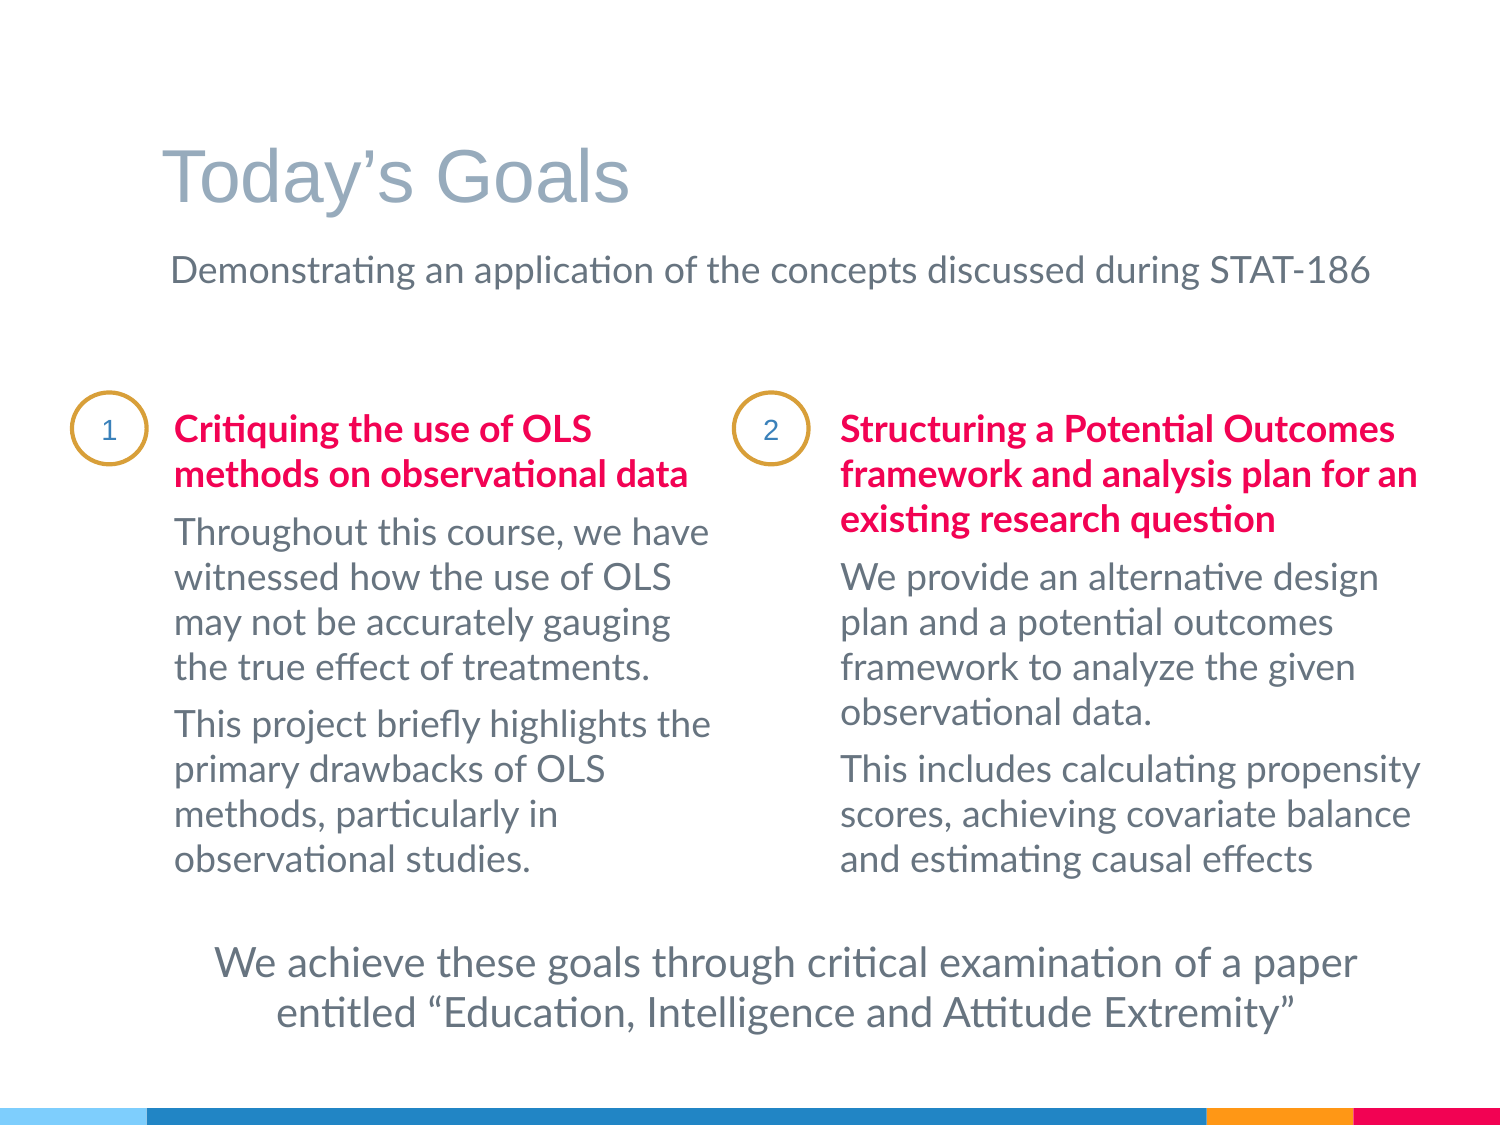

# Today’s Goals
Demonstrating an application of the concepts discussed during STAT-186
Critiquing the use of OLS methods on observational data
Throughout this course, we have witnessed how the use of OLS may not be accurately gauging the true effect of treatments.
This project briefly highlights the primary drawbacks of OLS methods, particularly in observational studies.
Structuring a Potential Outcomes framework and analysis plan for an existing research question
We provide an alternative design plan and a potential outcomes framework to analyze the given observational data.
This includes calculating propensity scores, achieving covariate balance and estimating causal effects
1
2
We achieve these goals through critical examination of a paper entitled “Education, Intelligence and Attitude Extremity”